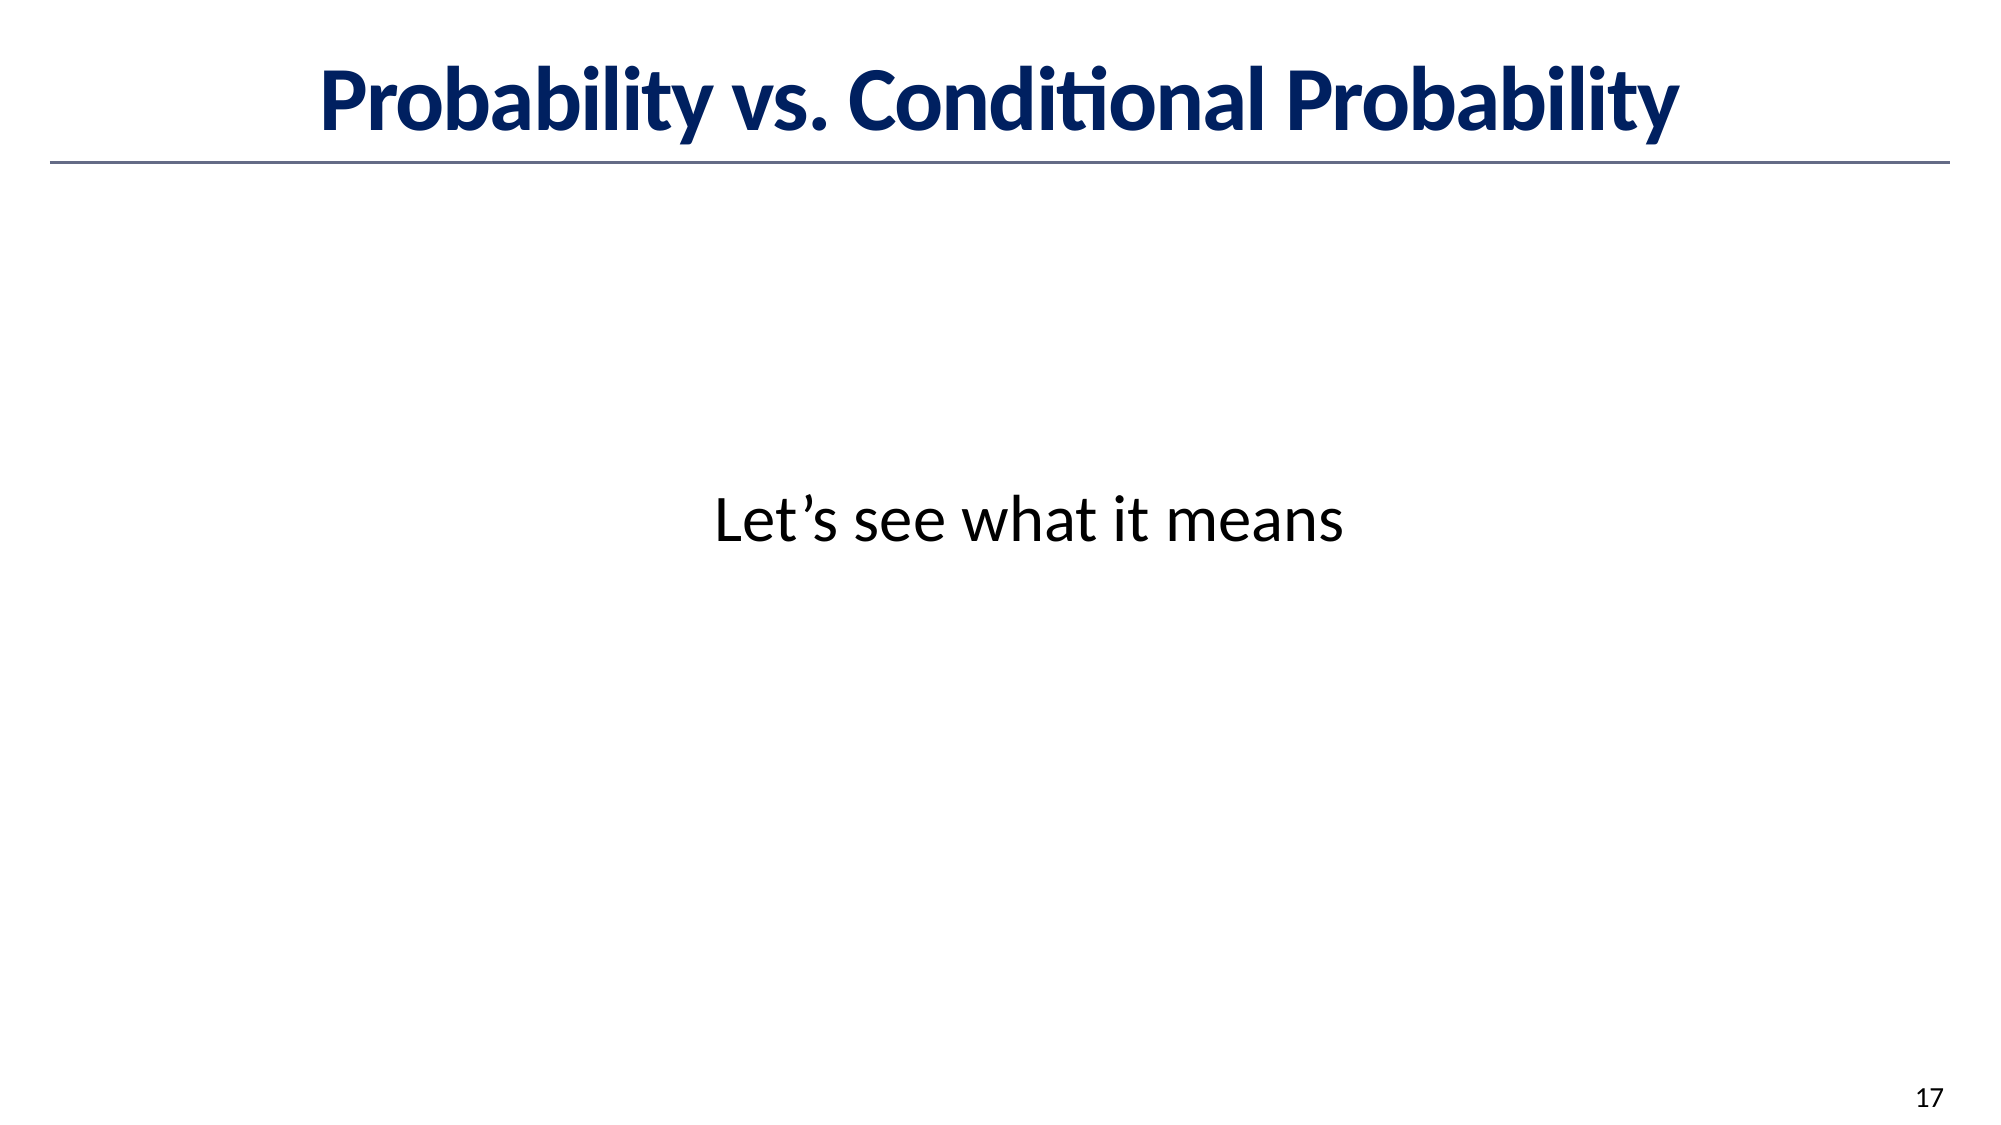

# Probability vs. Conditional Probability

				Let’s see what it means
17